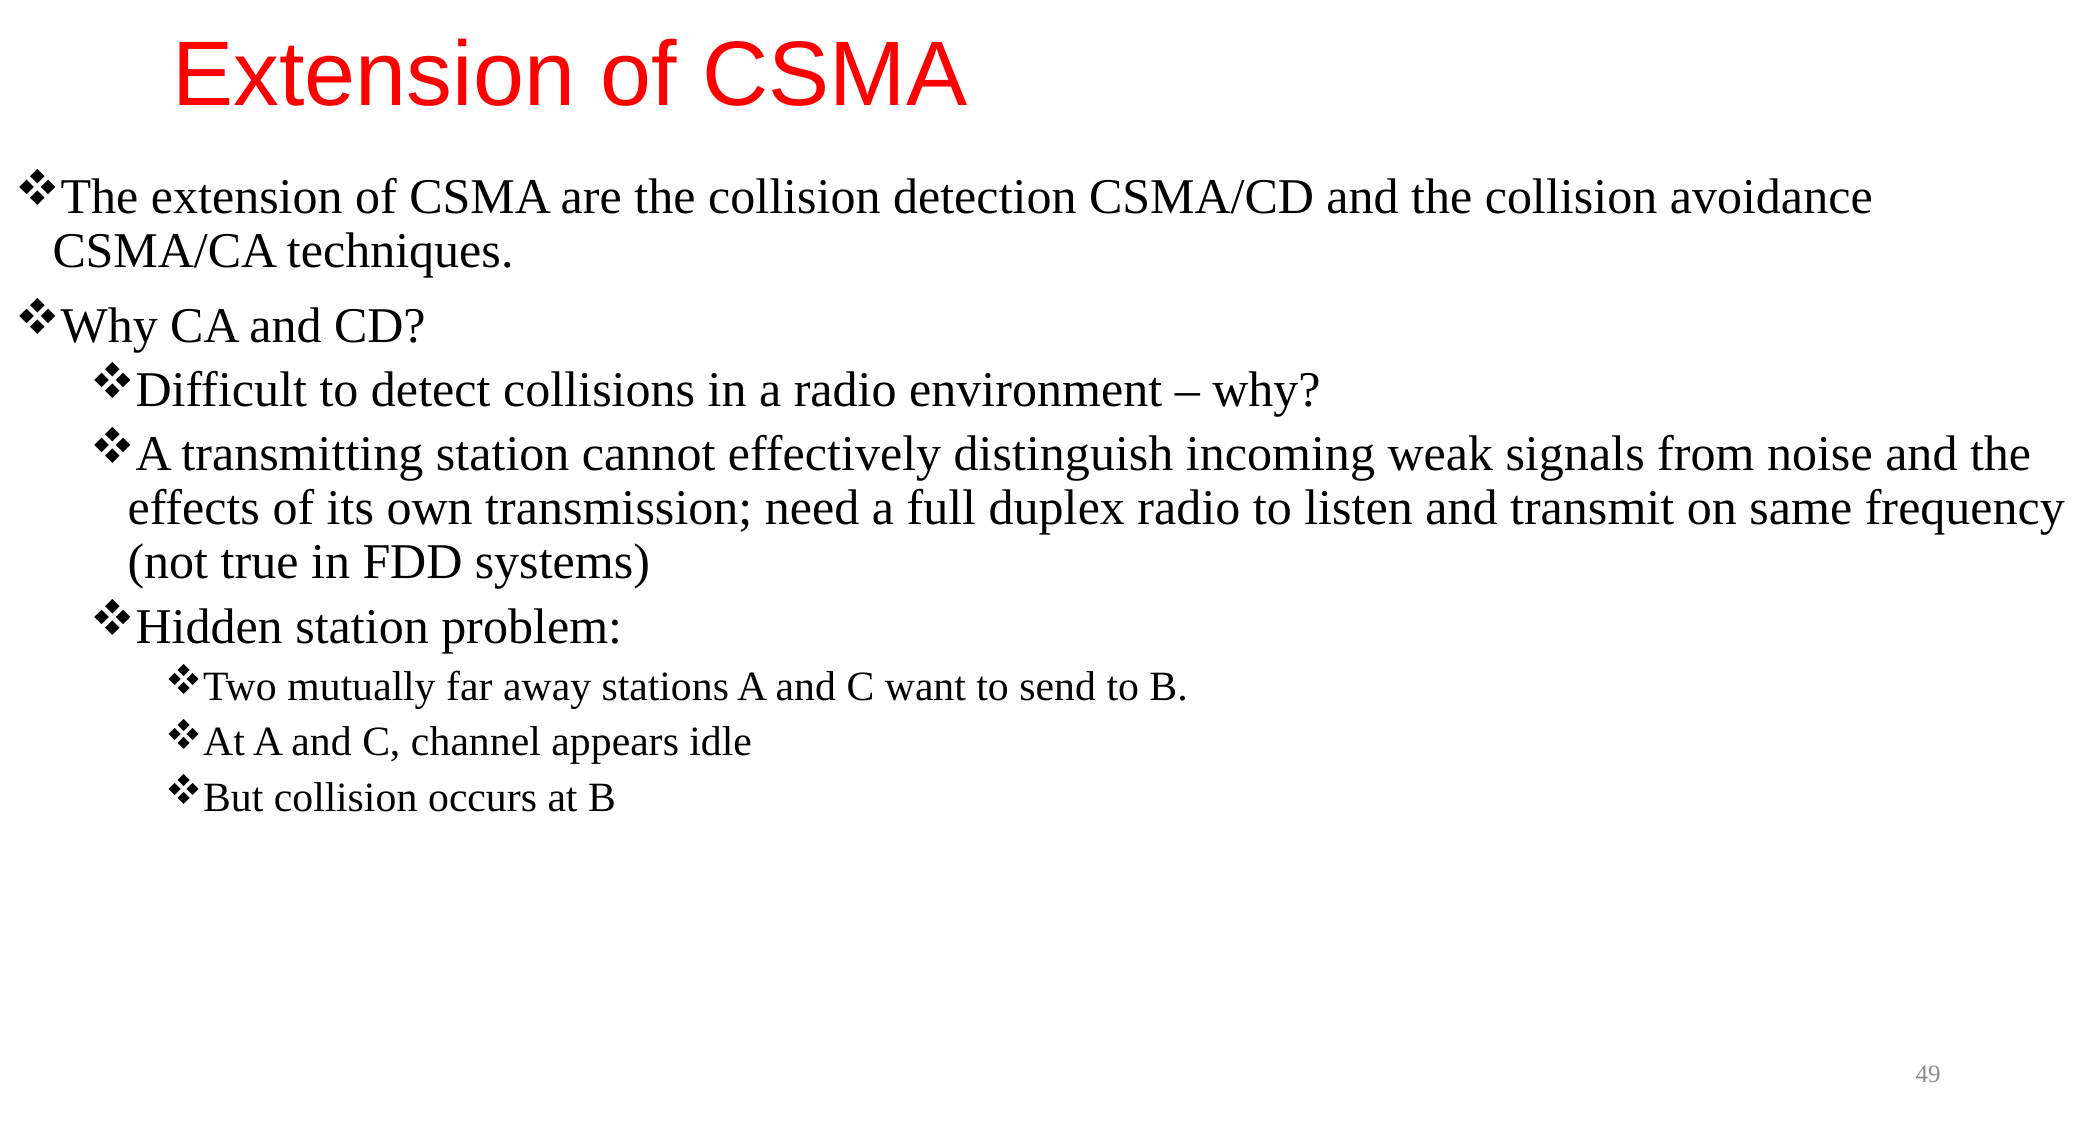

# Extension of CSMA
The extension of CSMA are the collision detection CSMA/CD and the collision avoidance CSMA/CA techniques.
Why CA and CD?
Difficult to detect collisions in a radio environment – why?
A transmitting station cannot effectively distinguish incoming weak signals from noise and the effects of its own transmission; need a full duplex radio to listen and transmit on same frequency (not true in FDD systems)
Hidden station problem:
Two mutually far away stations A and C want to send to B.
At A and C, channel appears idle
But collision occurs at B

49